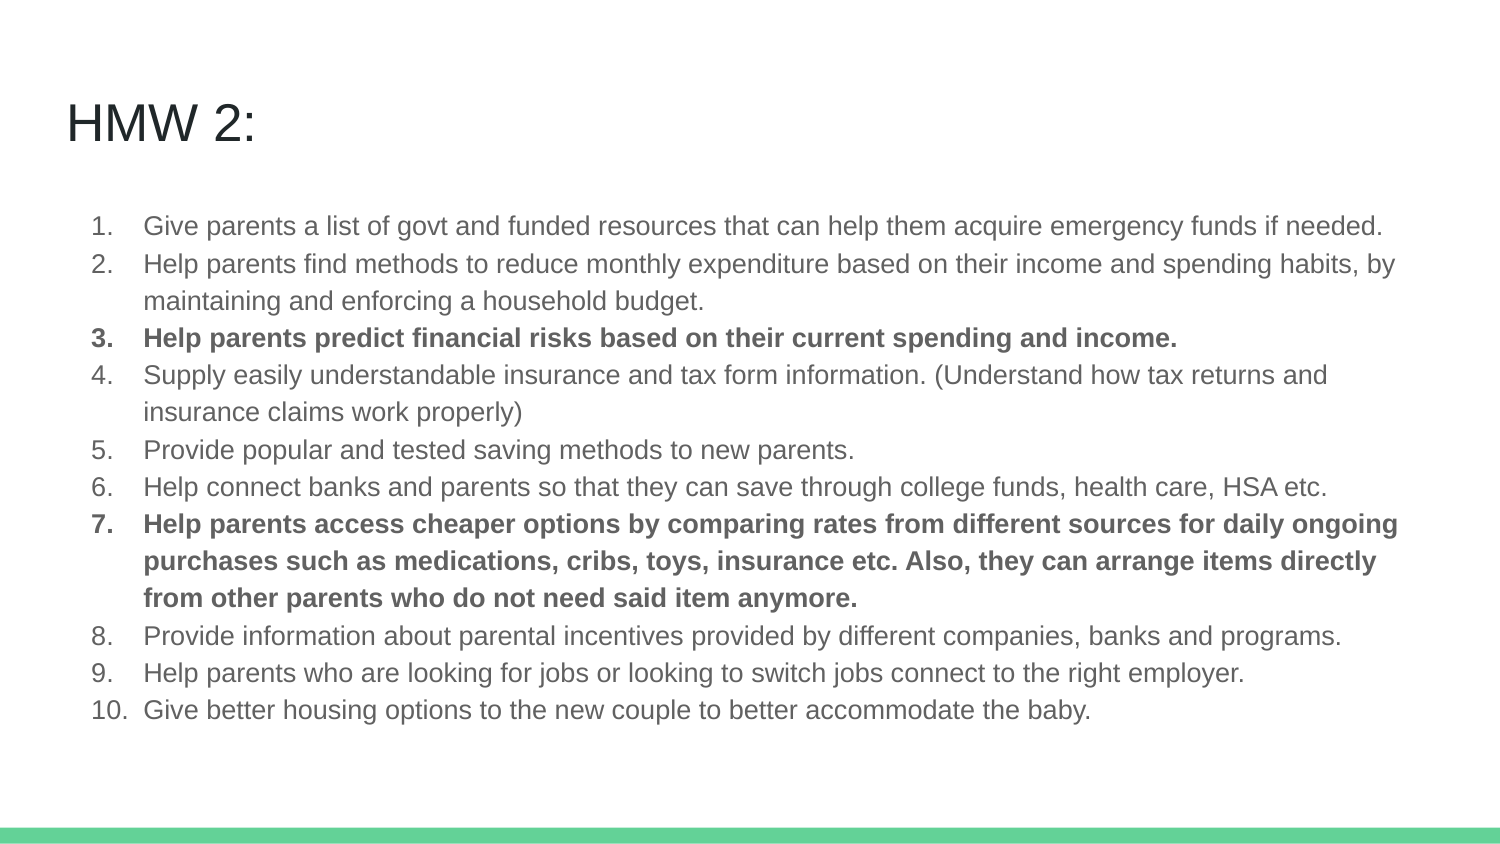

# HMW 2:
Give parents a list of govt and funded resources that can help them acquire emergency funds if needed.
Help parents find methods to reduce monthly expenditure based on their income and spending habits, by maintaining and enforcing a household budget.
Help parents predict financial risks based on their current spending and income.
Supply easily understandable insurance and tax form information. (Understand how tax returns and insurance claims work properly)
Provide popular and tested saving methods to new parents.
Help connect banks and parents so that they can save through college funds, health care, HSA etc.
Help parents access cheaper options by comparing rates from different sources for daily ongoing purchases such as medications, cribs, toys, insurance etc. Also, they can arrange items directly from other parents who do not need said item anymore.
Provide information about parental incentives provided by different companies, banks and programs.
Help parents who are looking for jobs or looking to switch jobs connect to the right employer.
Give better housing options to the new couple to better accommodate the baby.